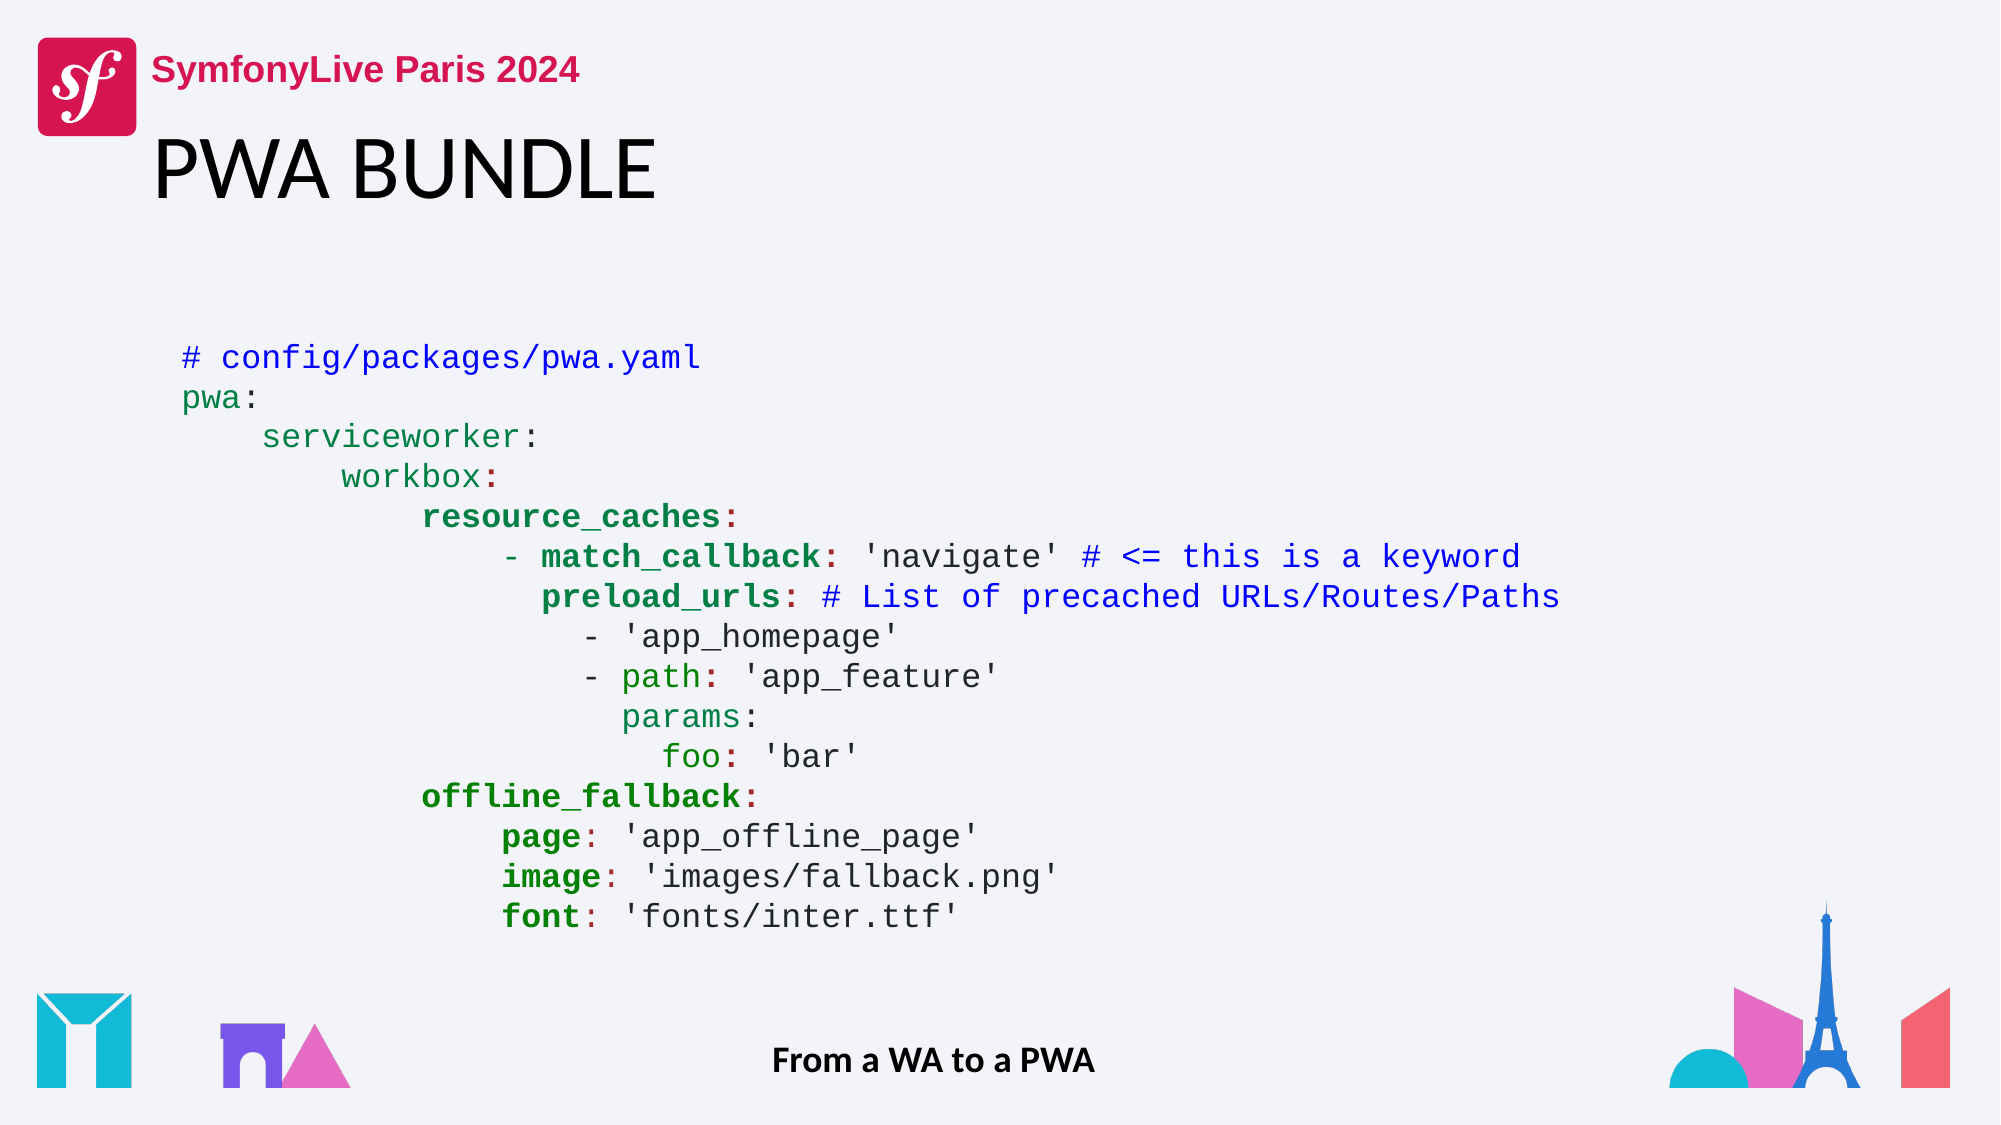

# PWA BUNDLE
# config/packages/pwa.yaml
pwa:
    serviceworker:
        workbox:
            resource_caches:
                - match_callback: 'navigate' # <= this is a keyword
                  preload_urls: # List of precached URLs/Routes/Paths
                    - 'app_homepage'
                    - path: 'app_feature'
                      params:
                        foo: 'bar'
            offline_fallback:
                page: 'app_offline_page'
                image: 'images/fallback.png'
                font: 'fonts/inter.ttf'